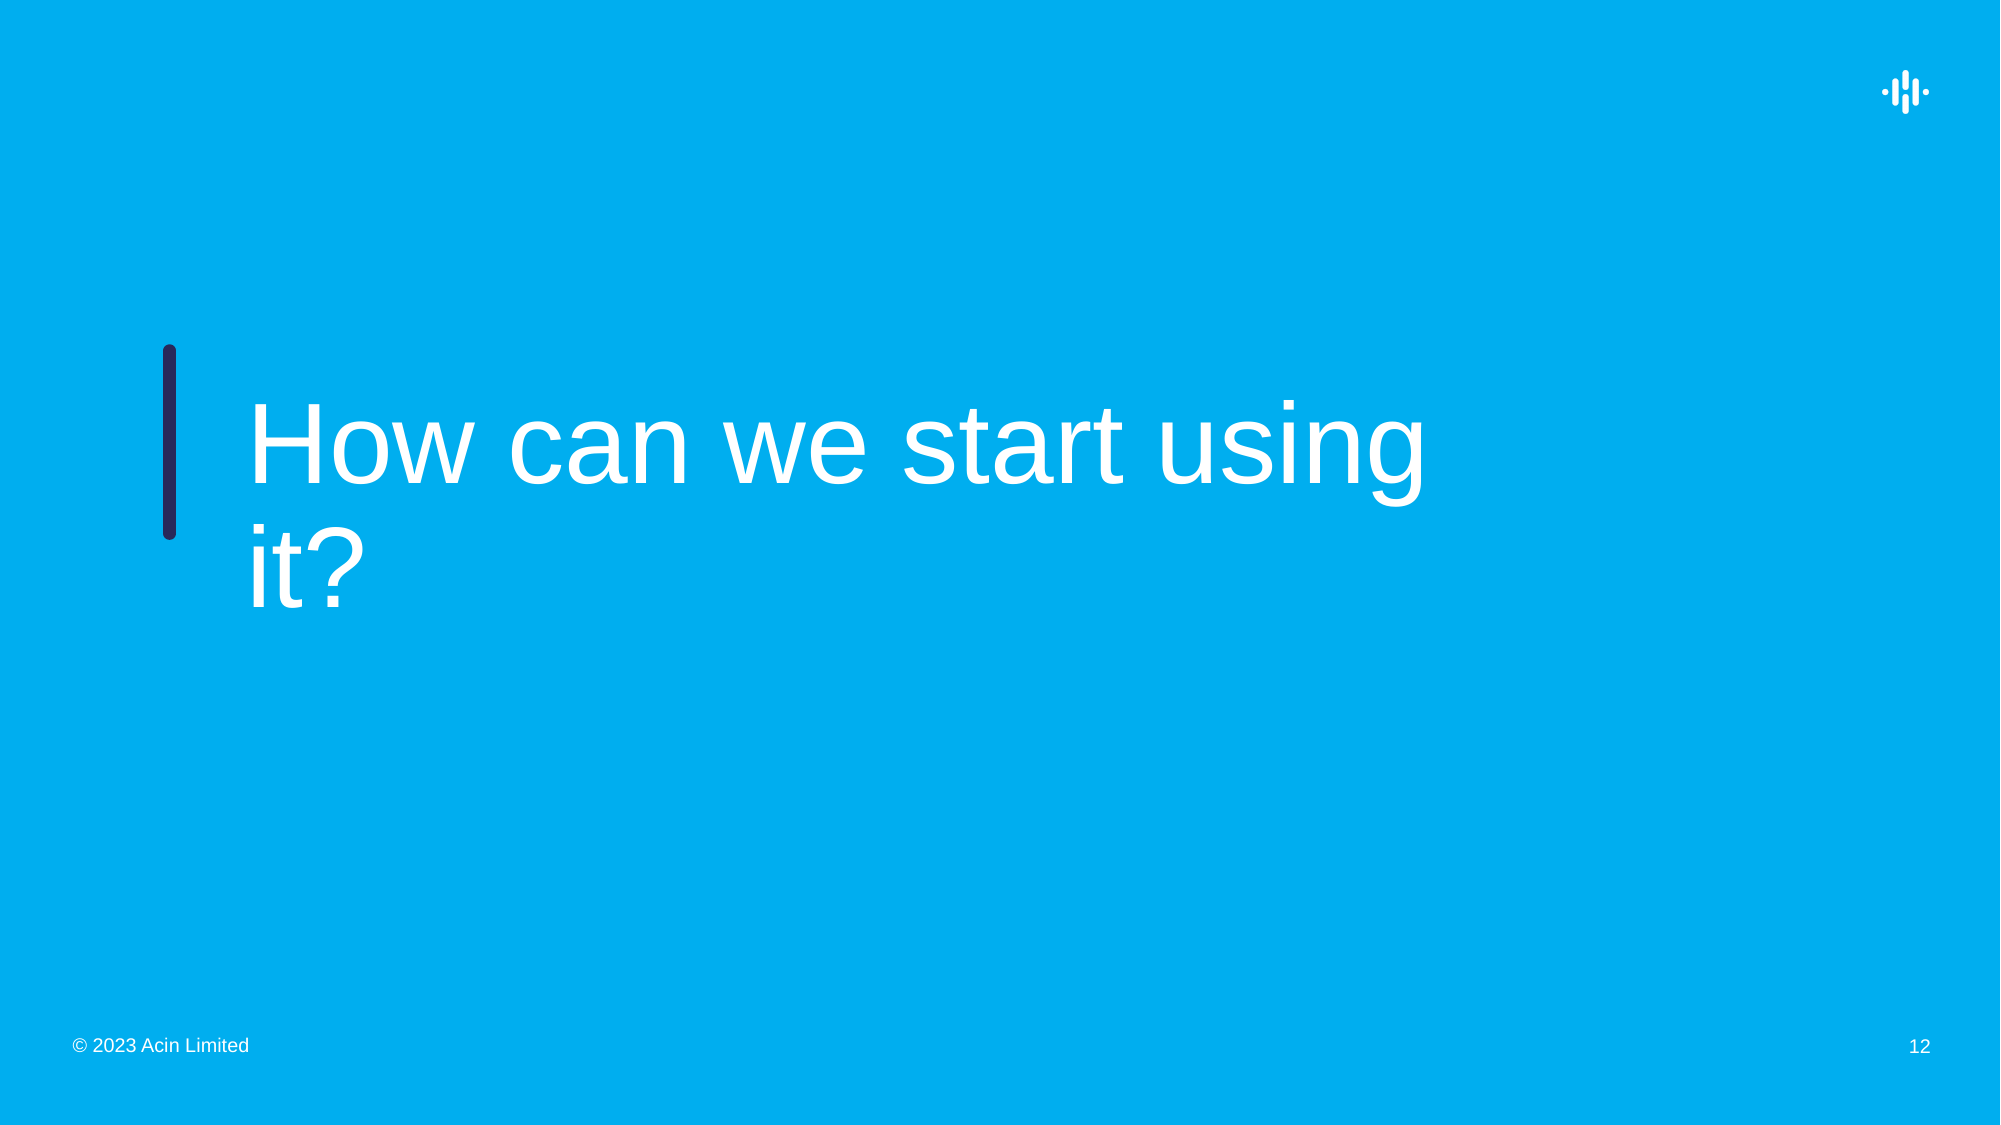

# How can we start using it?
© 2023 Acin Limited
12